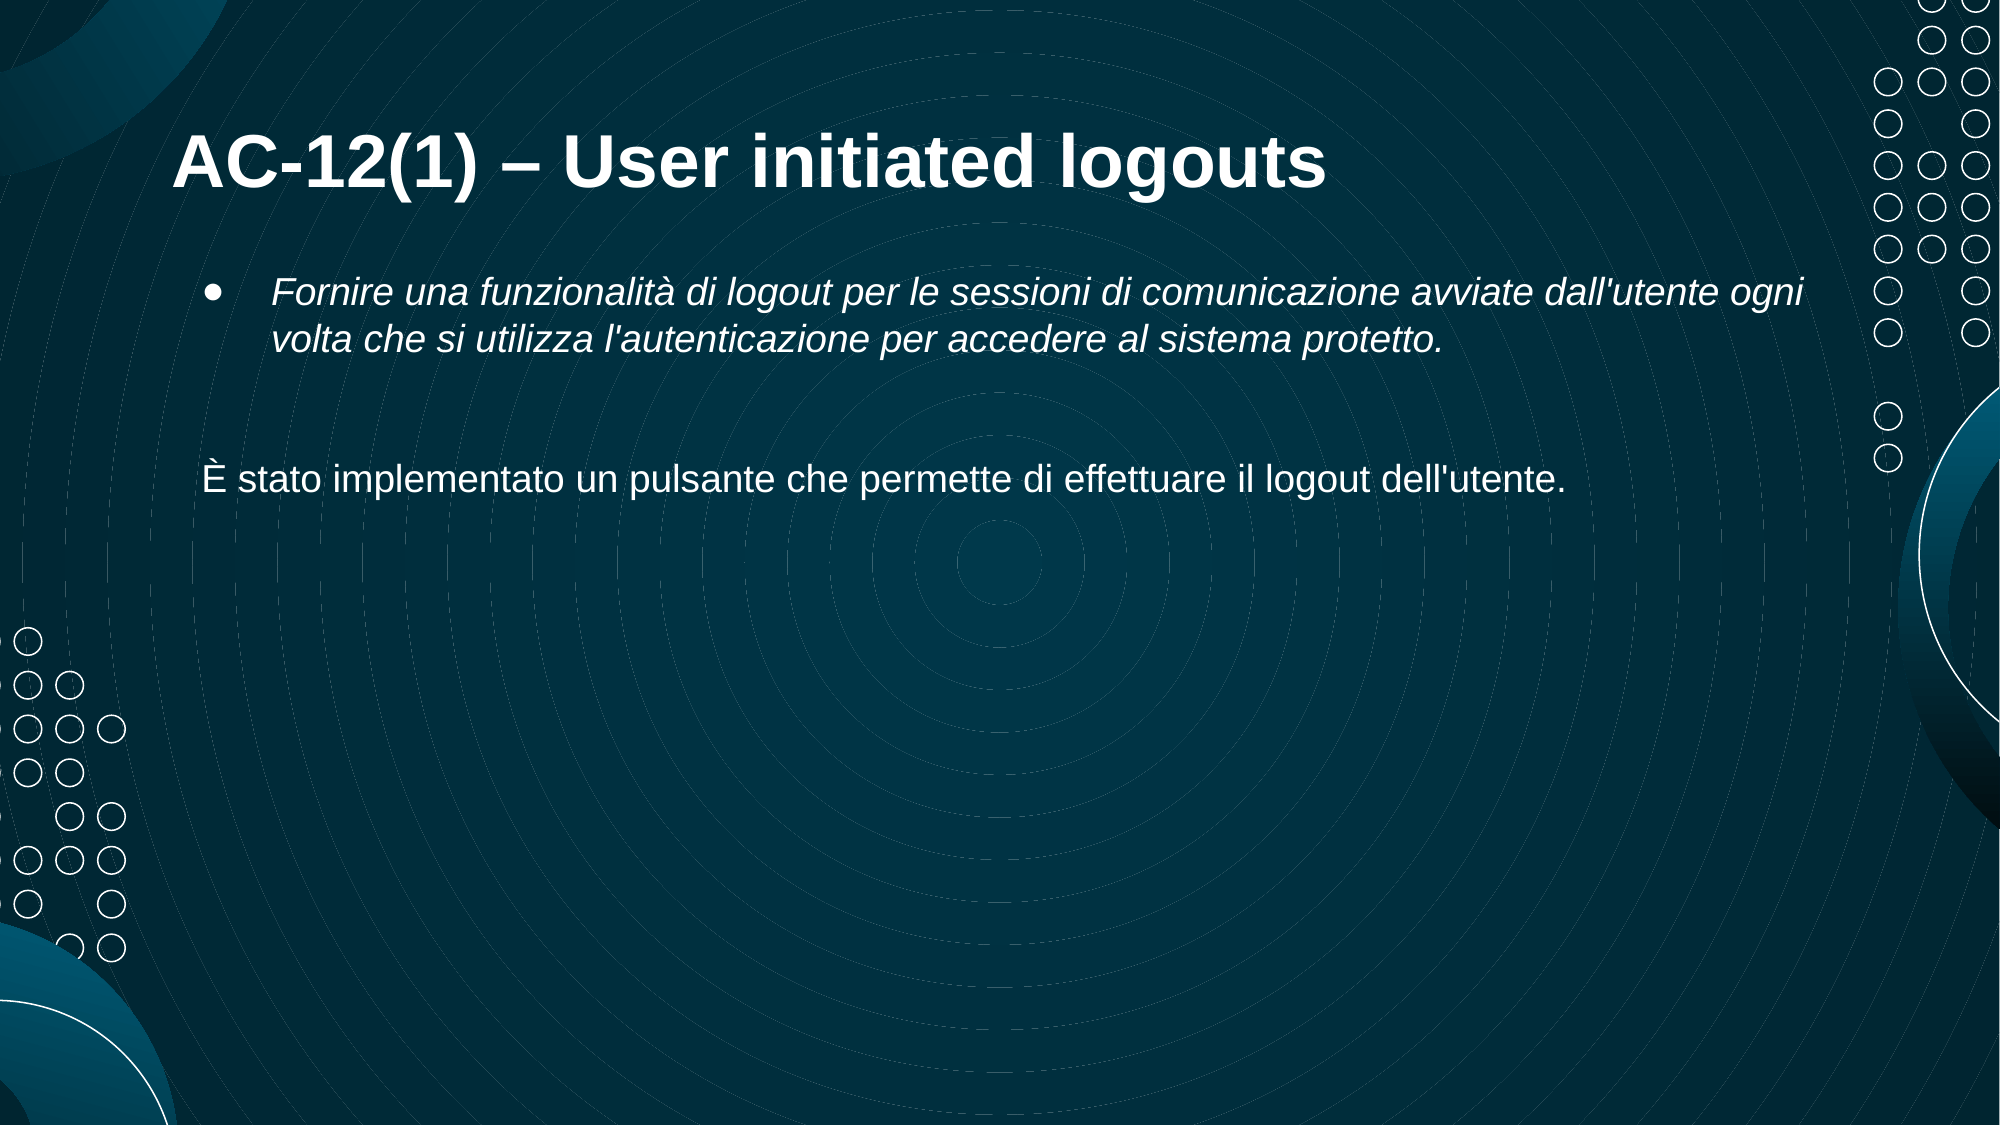

# AC-12(1) – User initiated logouts
Fornire una funzionalità di logout per le sessioni di comunicazione avviate dall'utente ogni volta che si utilizza l'autenticazione per accedere al sistema protetto.

È stato implementato un pulsante che permette di effettuare il logout dell'utente.